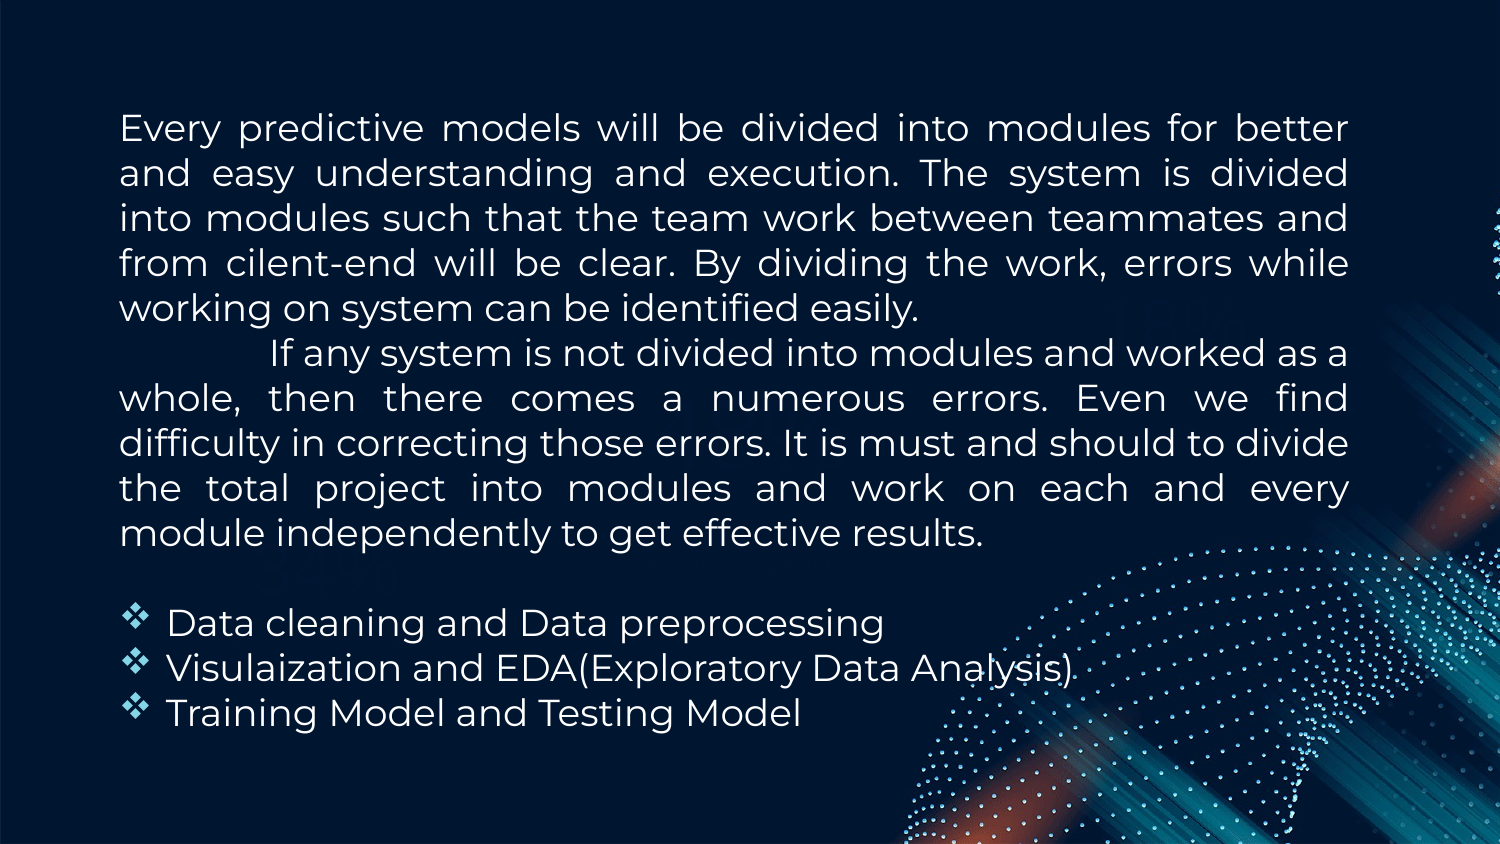

Every predictive models will be divided into modules for better and easy understanding and execution. The system is divided into modules such that the team work between teammates and from cilent-end will be clear. By dividing the work, errors while working on system can be identified easily.
	If any system is not divided into modules and worked as a whole, then there comes a numerous errors. Even we find difficulty in correcting those errors. It is must and should to divide the total project into modules and work on each and every module independently to get effective results.

Data cleaning and Data preprocessing
Visulaization and EDA(Exploratory Data Analysis)
Training Model and Testing Model

18%
48%
Jupiter is the biggest one
Mercury is the smallest planet
34%
Mars is a cold place